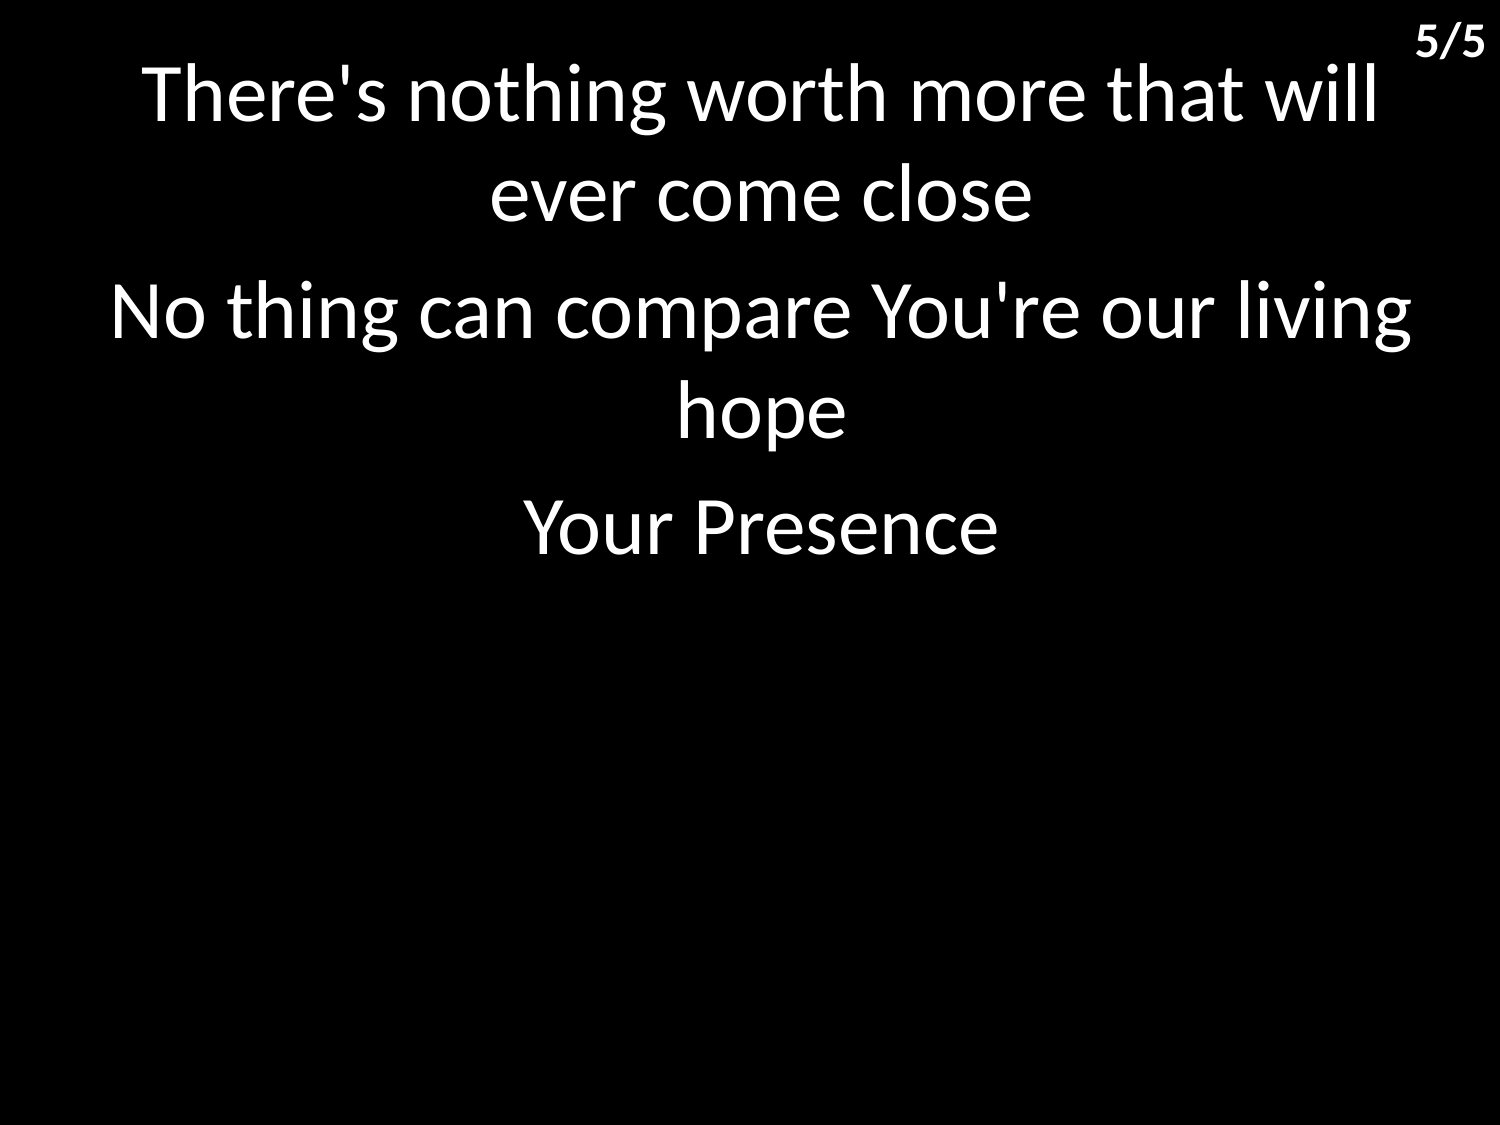

5/5
There's nothing worth more that will ever come close
No thing can compare You're our living hope
Your Presence